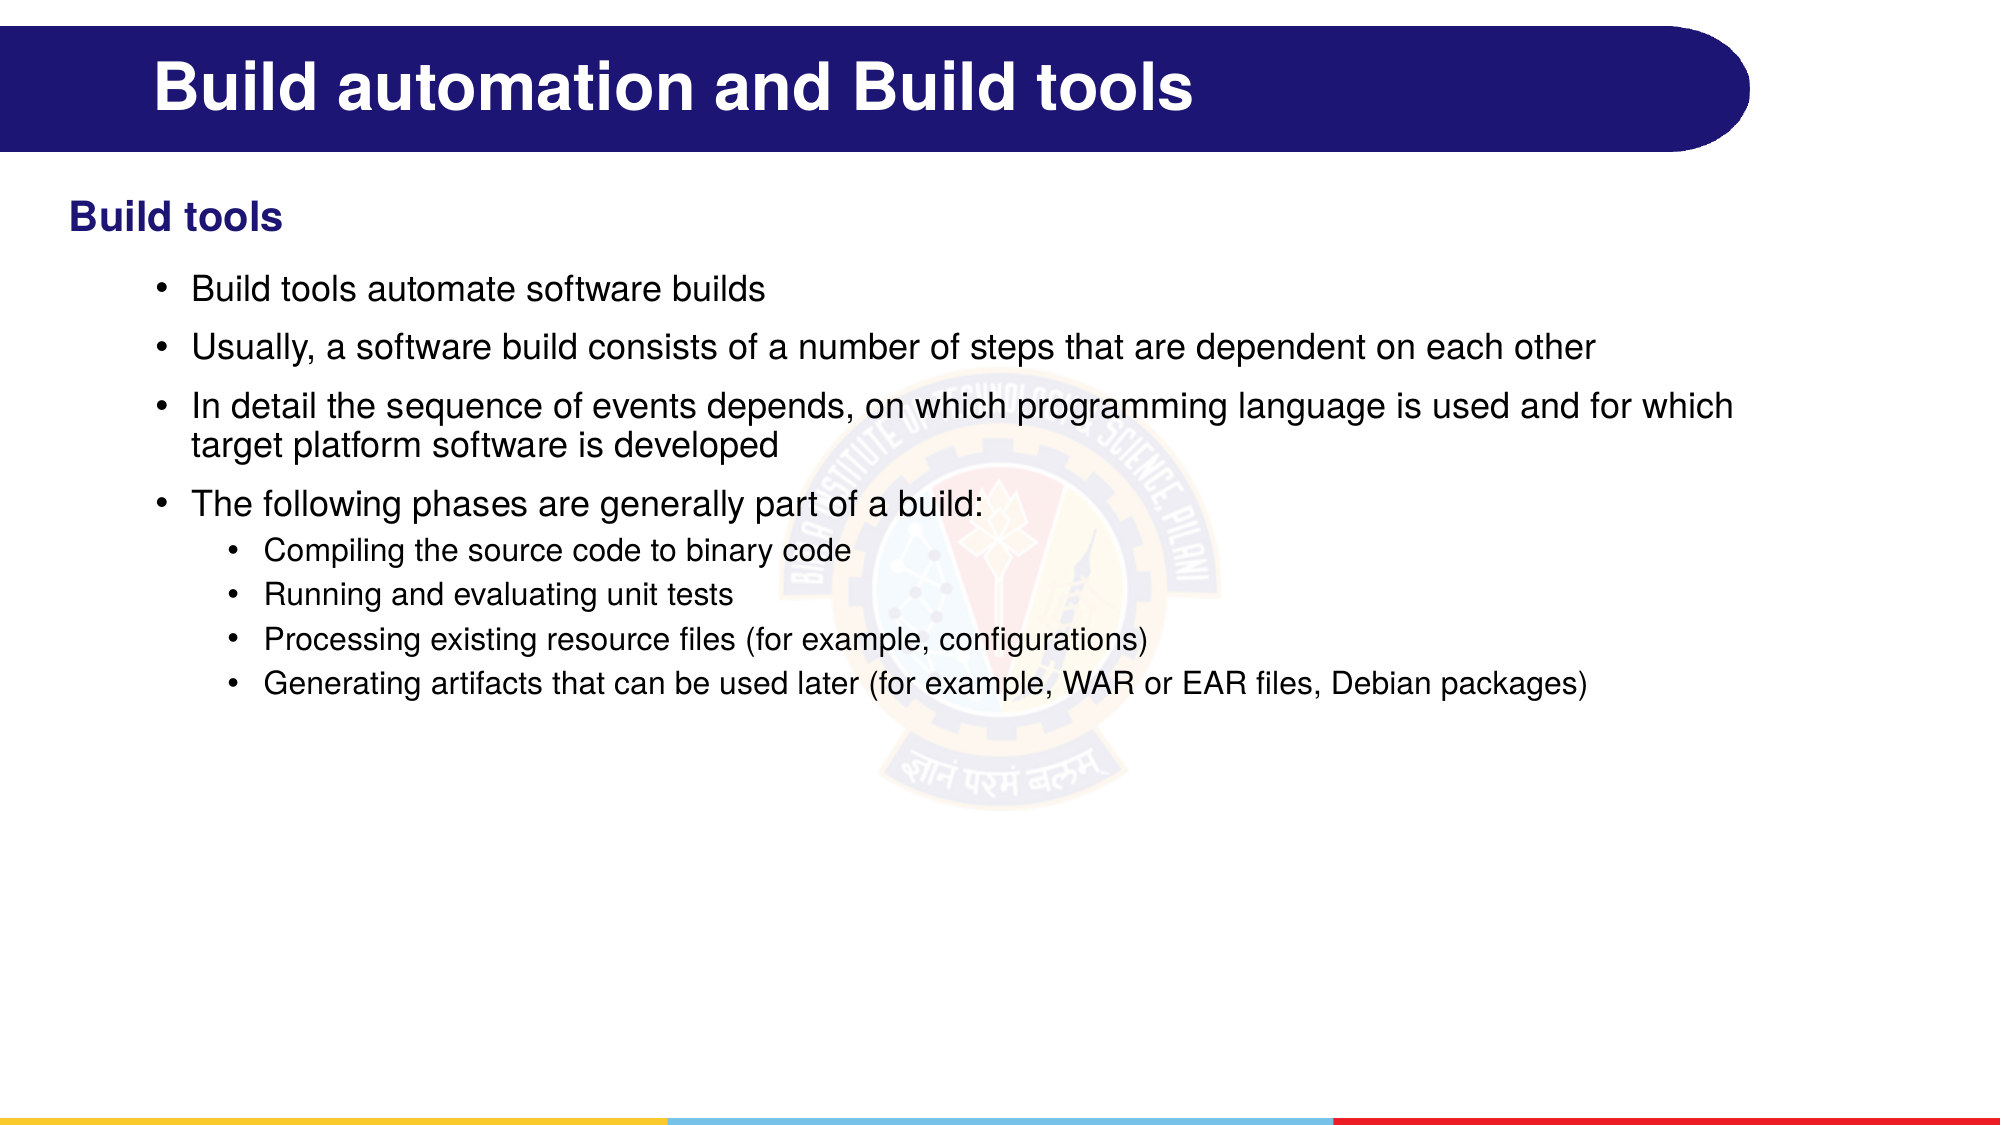

# Build automation and Build tools
Build tools
Build tools automate software builds
Usually, a software build consists of a number of steps that are dependent on each other
In detail the sequence of events depends, on which programming language is used and for which target platform software is developed
The following phases are generally part of a build:
Compiling the source code to binary code
Running and evaluating unit tests
Processing existing resource files (for example, configurations)
Generating artifacts that can be used later (for example, WAR or EAR files, Debian packages)